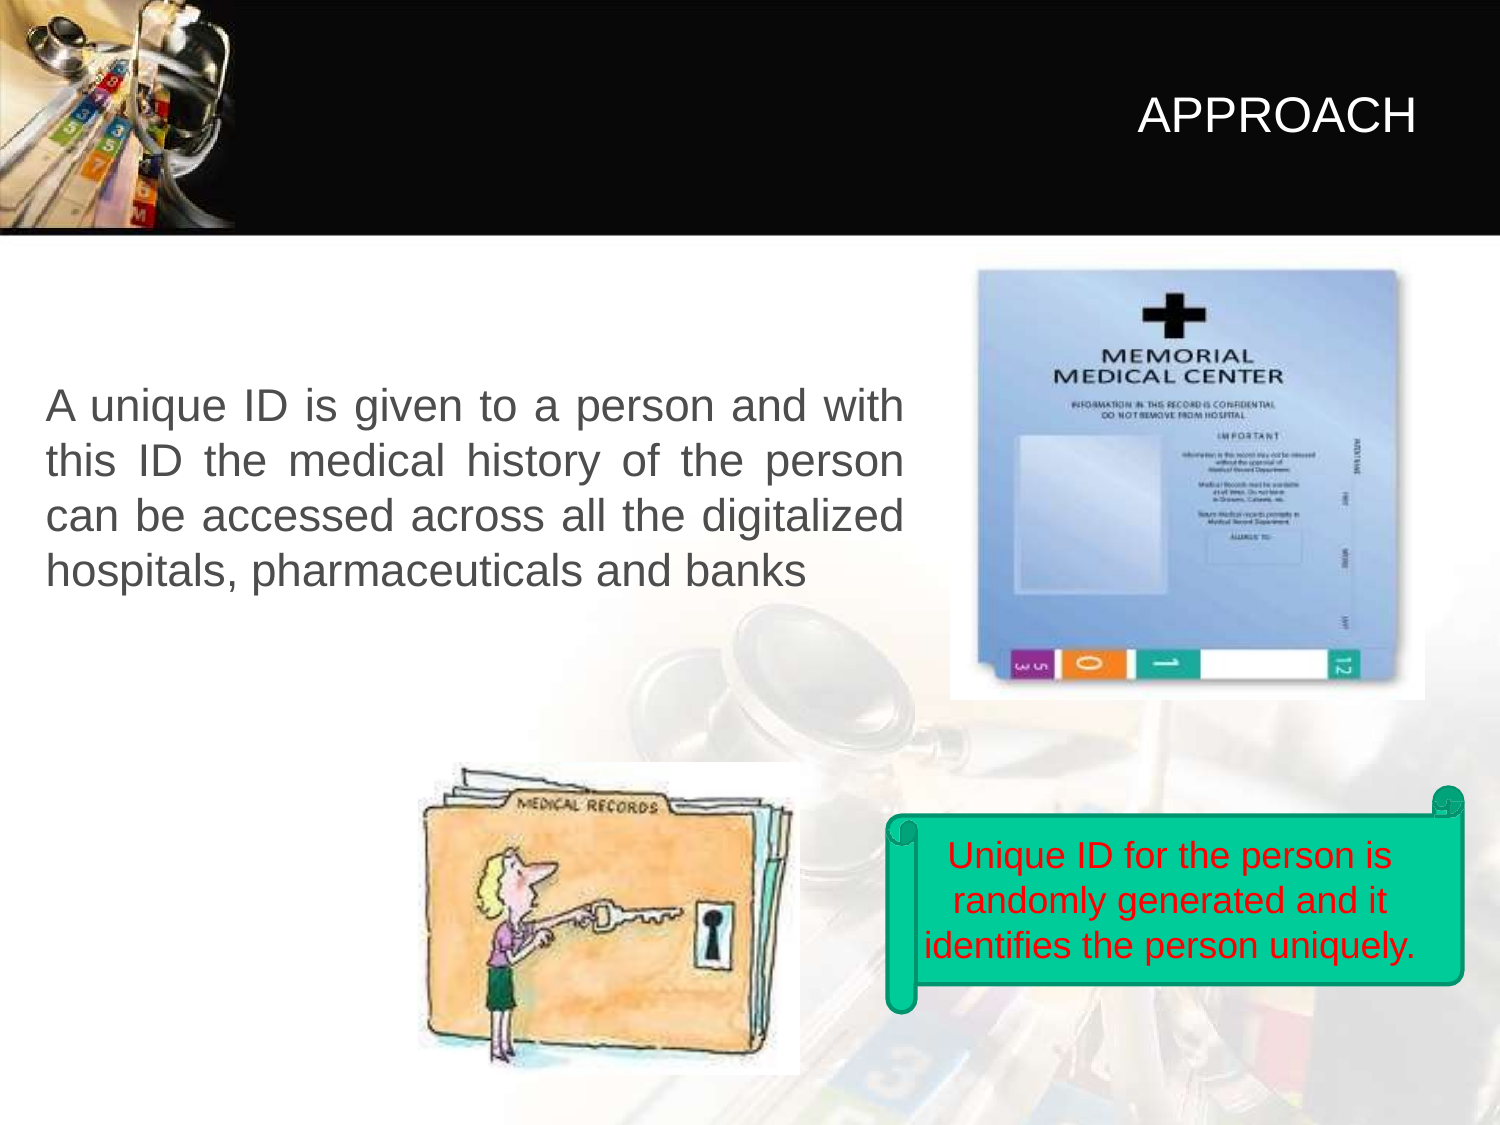

# APPROACH

A unique ID is given to a person and with this ID the medical history of the person can be accessed across all the digitalized hospitals, pharmaceuticals and banks

Unique ID for the person is randomly generated and it identifies the person uniquely.